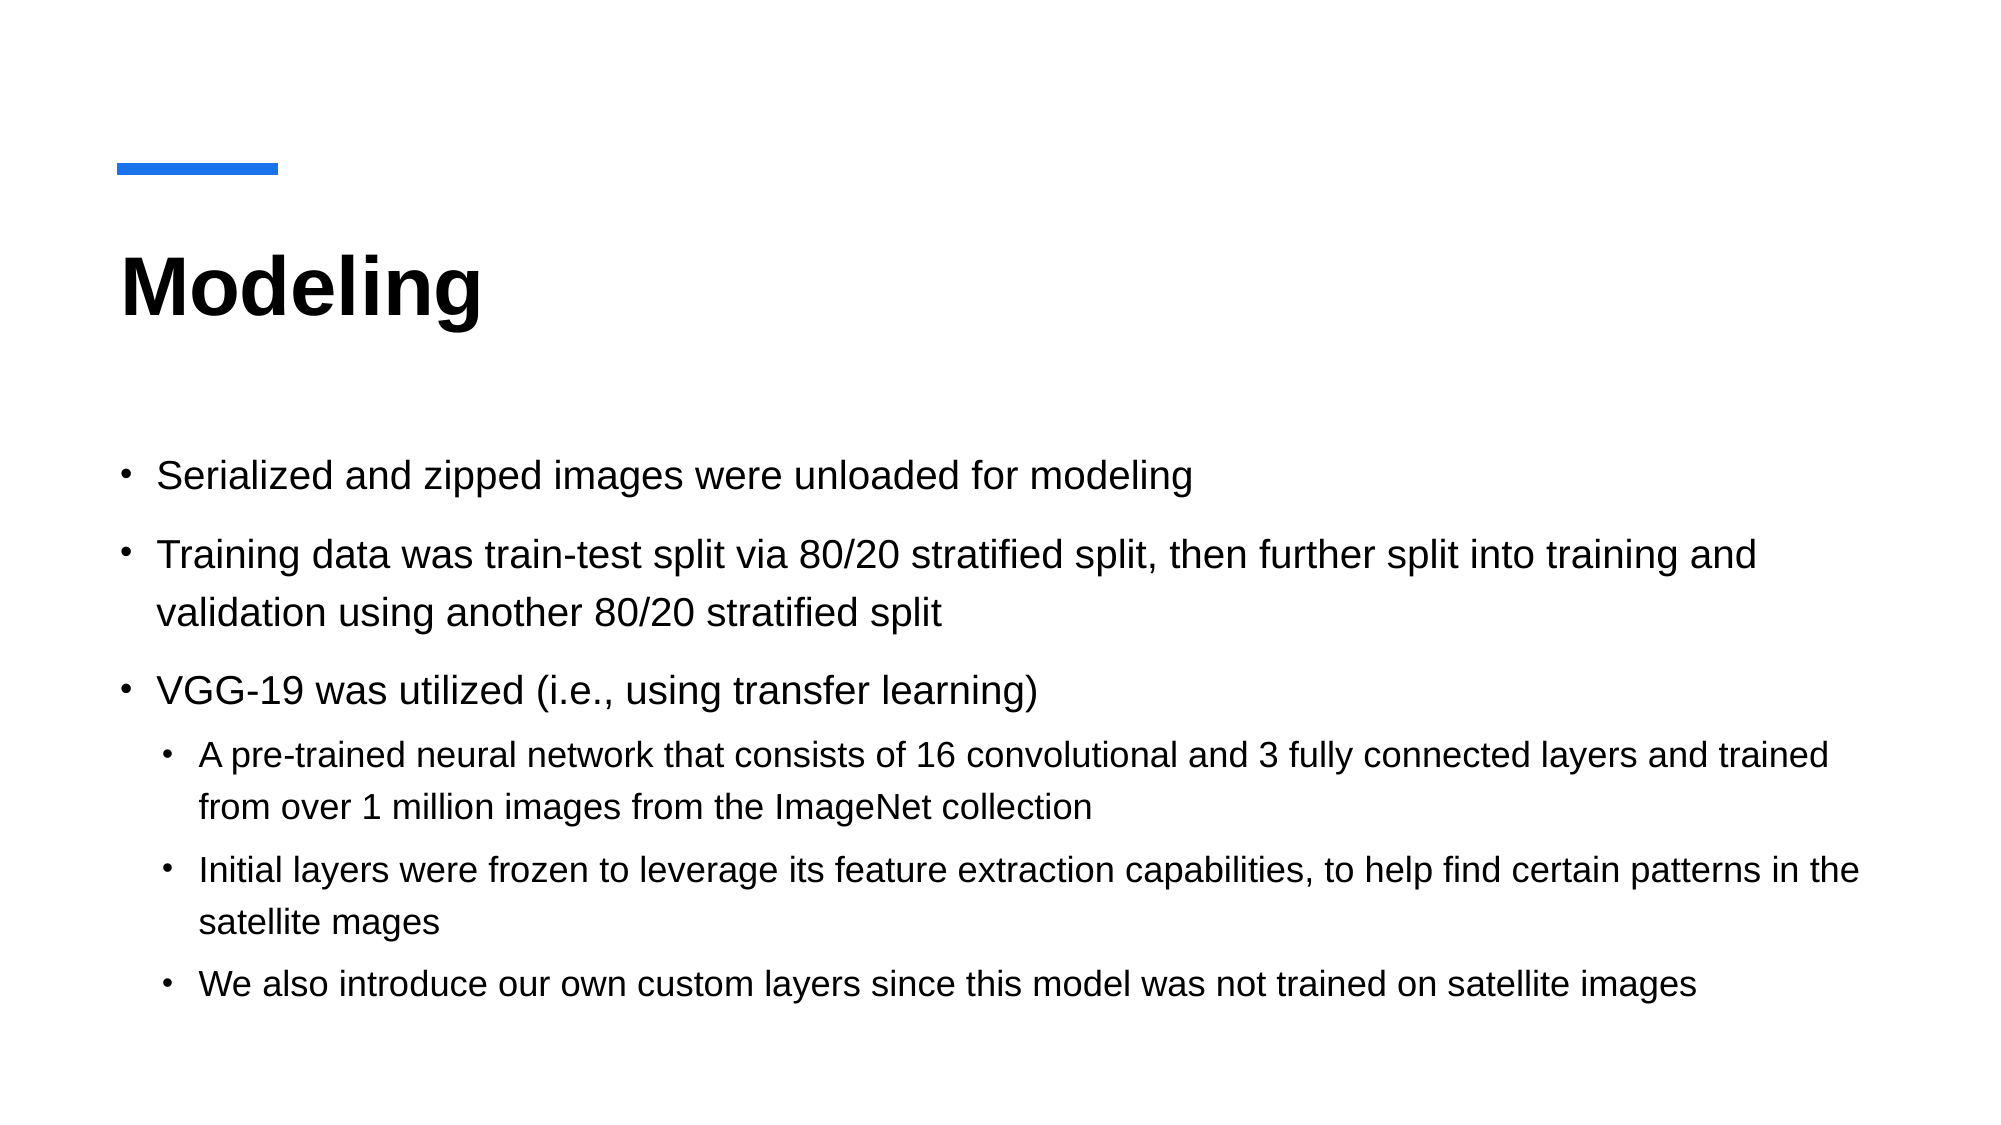

# Modeling
Serialized and zipped images were unloaded for modeling
Training data was train-test split via 80/20 stratified split, then further split into training and validation using another 80/20 stratified split
VGG-19 was utilized (i.e., using transfer learning)
A pre-trained neural network that consists of 16 convolutional and 3 fully connected layers and trained from over 1 million images from the ImageNet collection
Initial layers were frozen to leverage its feature extraction capabilities, to help find certain patterns in the satellite mages
We also introduce our own custom layers since this model was not trained on satellite images